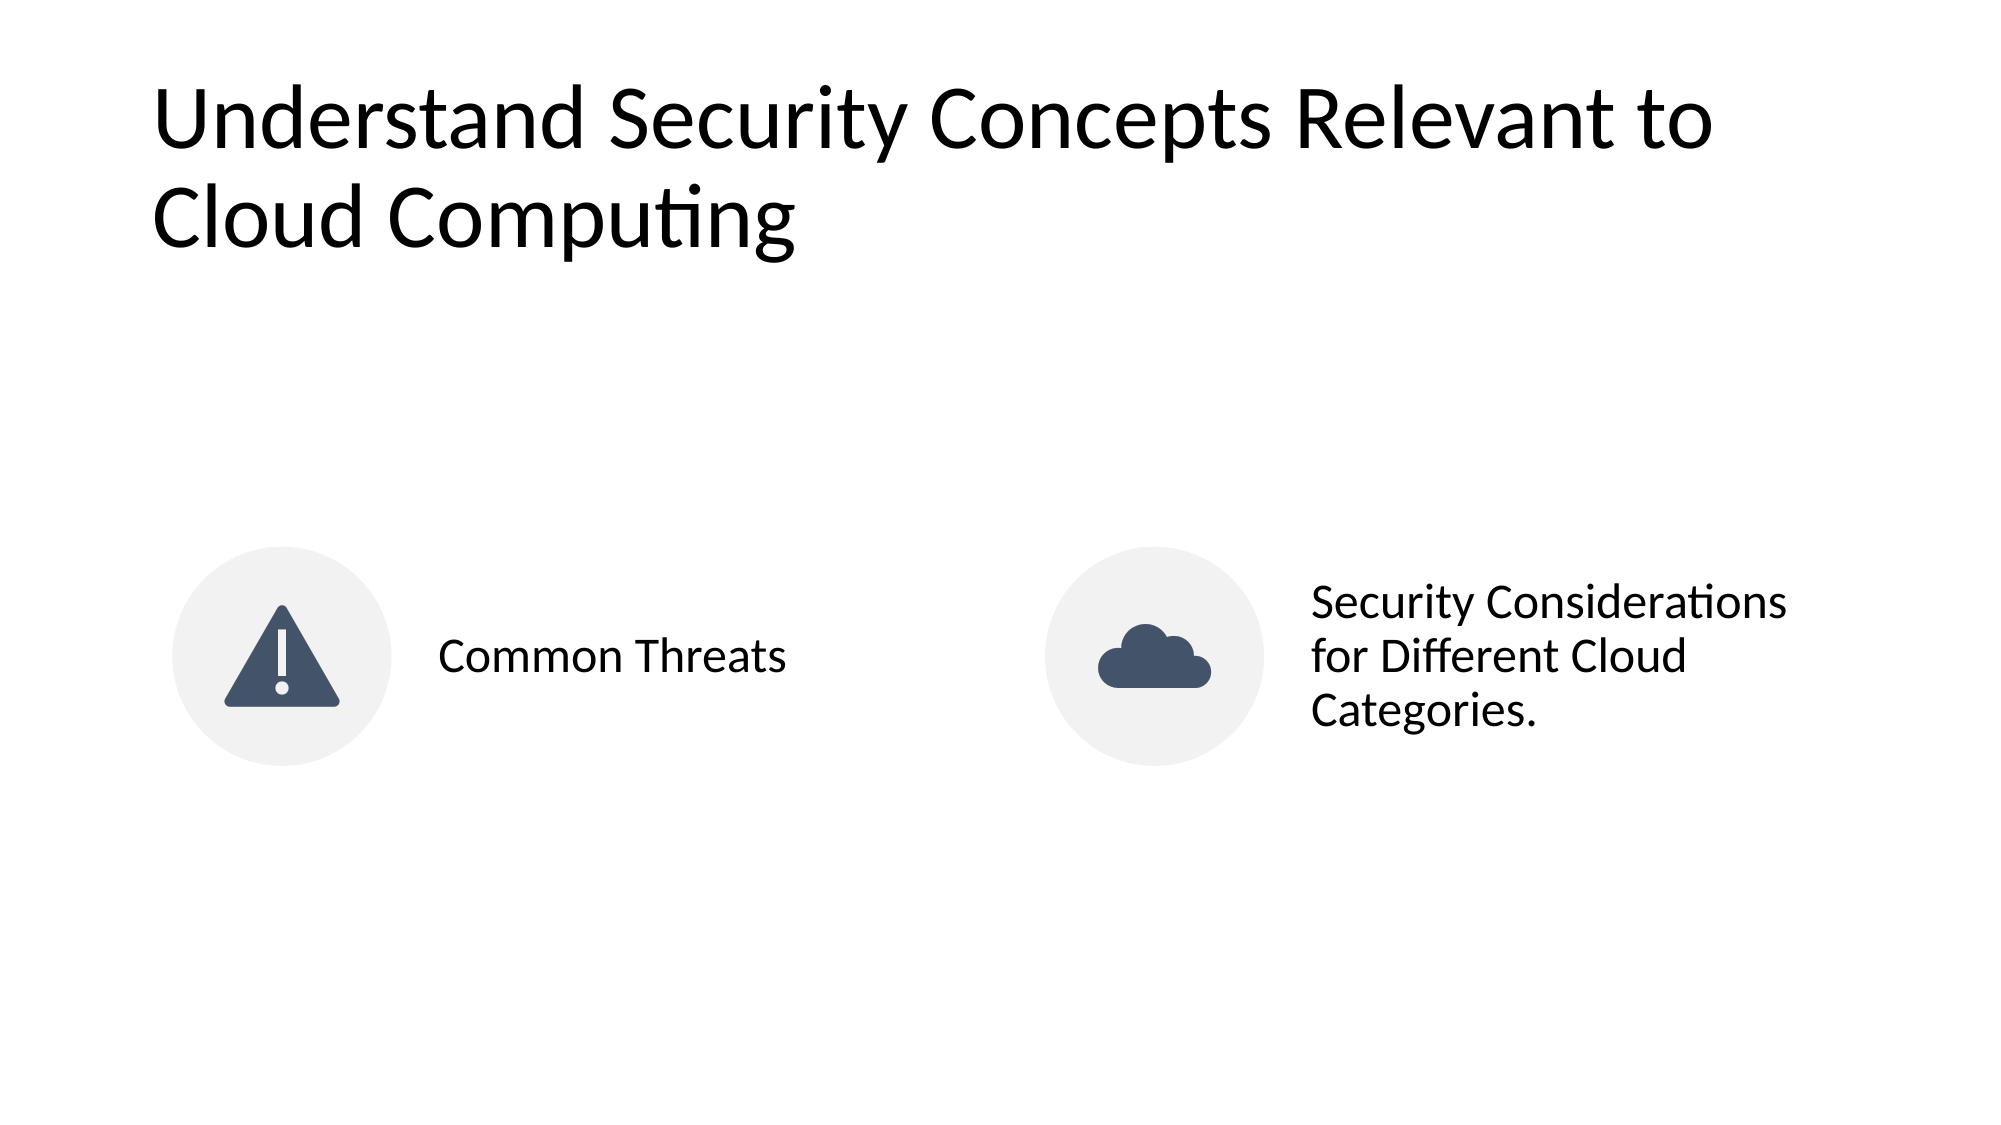

# Understand Security Concepts Relevant to Cloud Computing
Common Threats
Security Considerations for Different Cloud Categories.